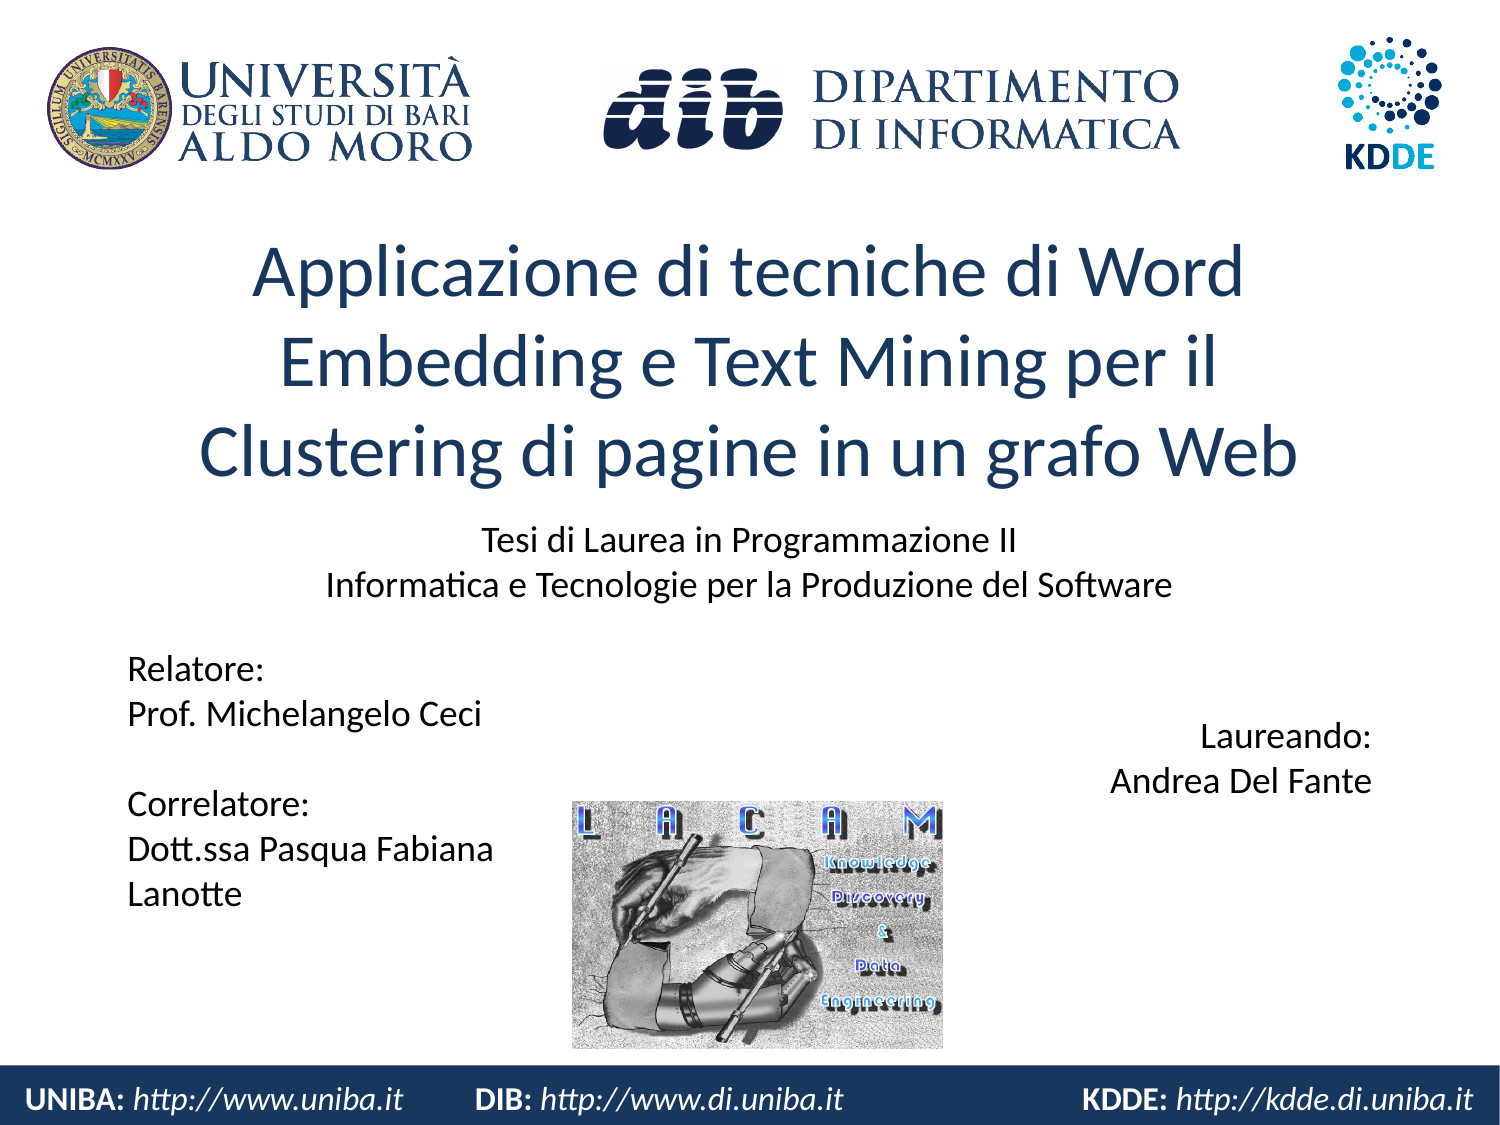

Applicazione di tecniche di Word Embedding e Text Mining per il Clustering di pagine in un grafo Web
Tesi di Laurea in Programmazione II
Informatica e Tecnologie per la Produzione del Software
Relatore:
Prof. Michelangelo Ceci

Correlatore:
Dott.ssa Pasqua Fabiana Lanotte
Laureando:
Andrea Del Fante